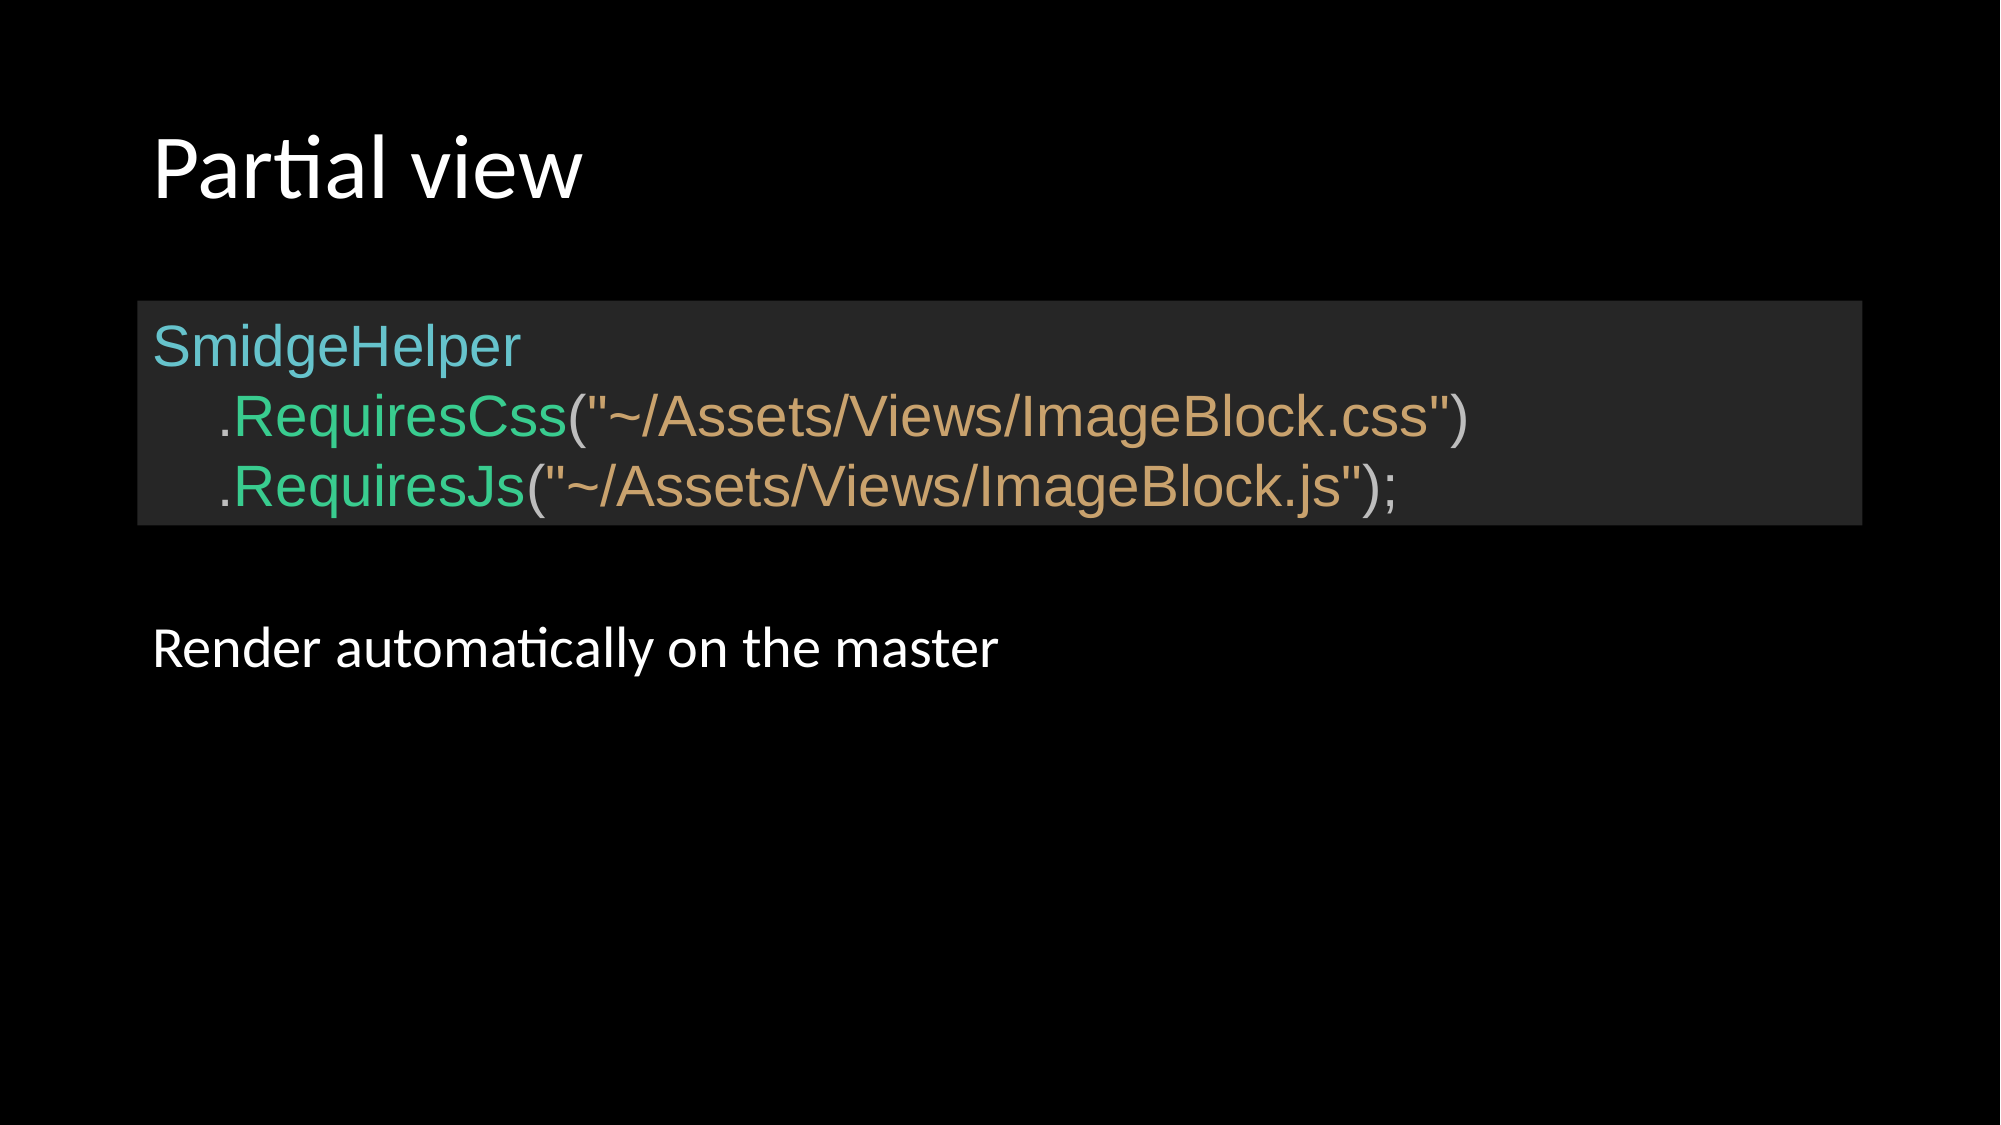

# Partial view
SmidgeHelper
    .RequiresCss("~/Assets/Views/ImageBlock.css")
    .RequiresJs("~/Assets/Views/ImageBlock.js");
Render automatically on the master